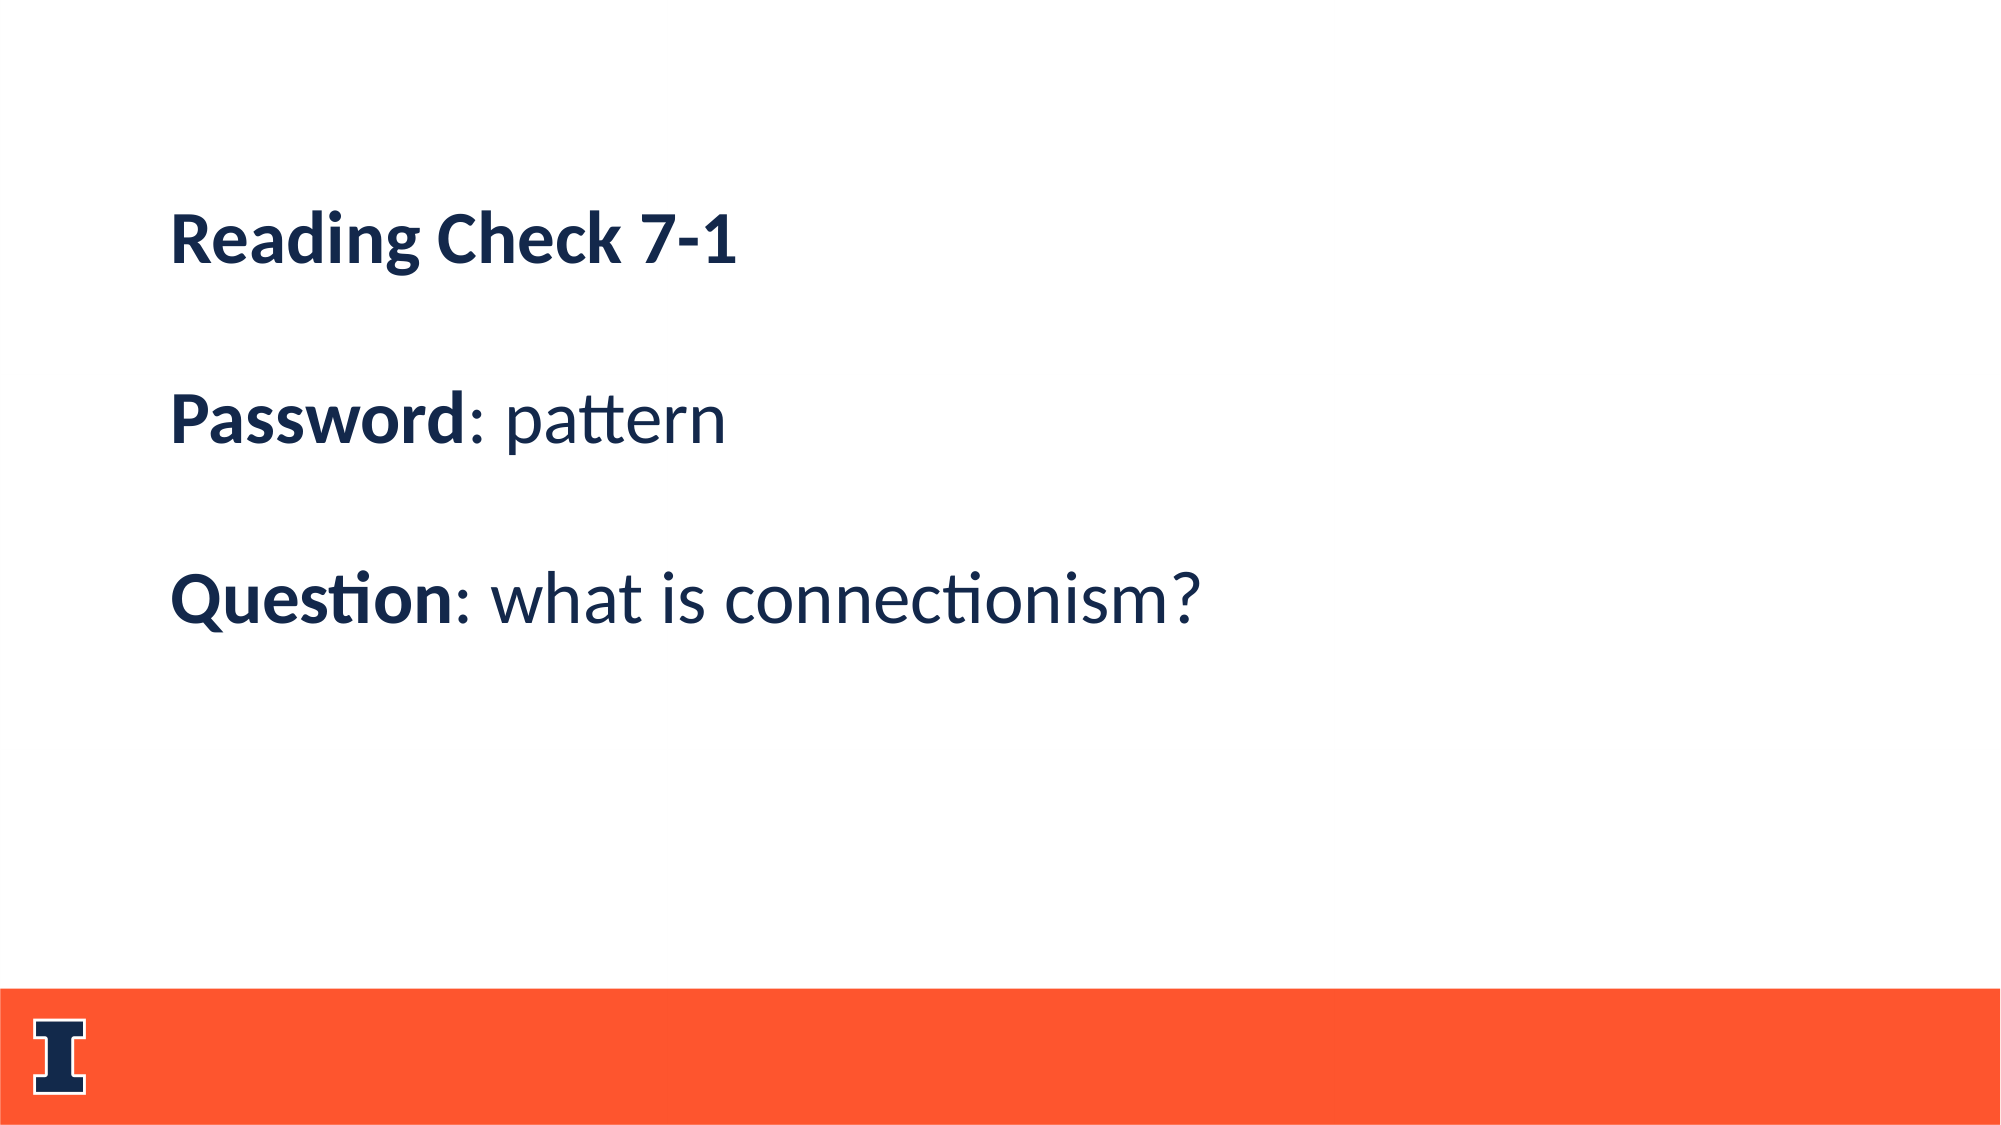

Reading Check 7-1

Password: pattern

Question: what is connectionism?